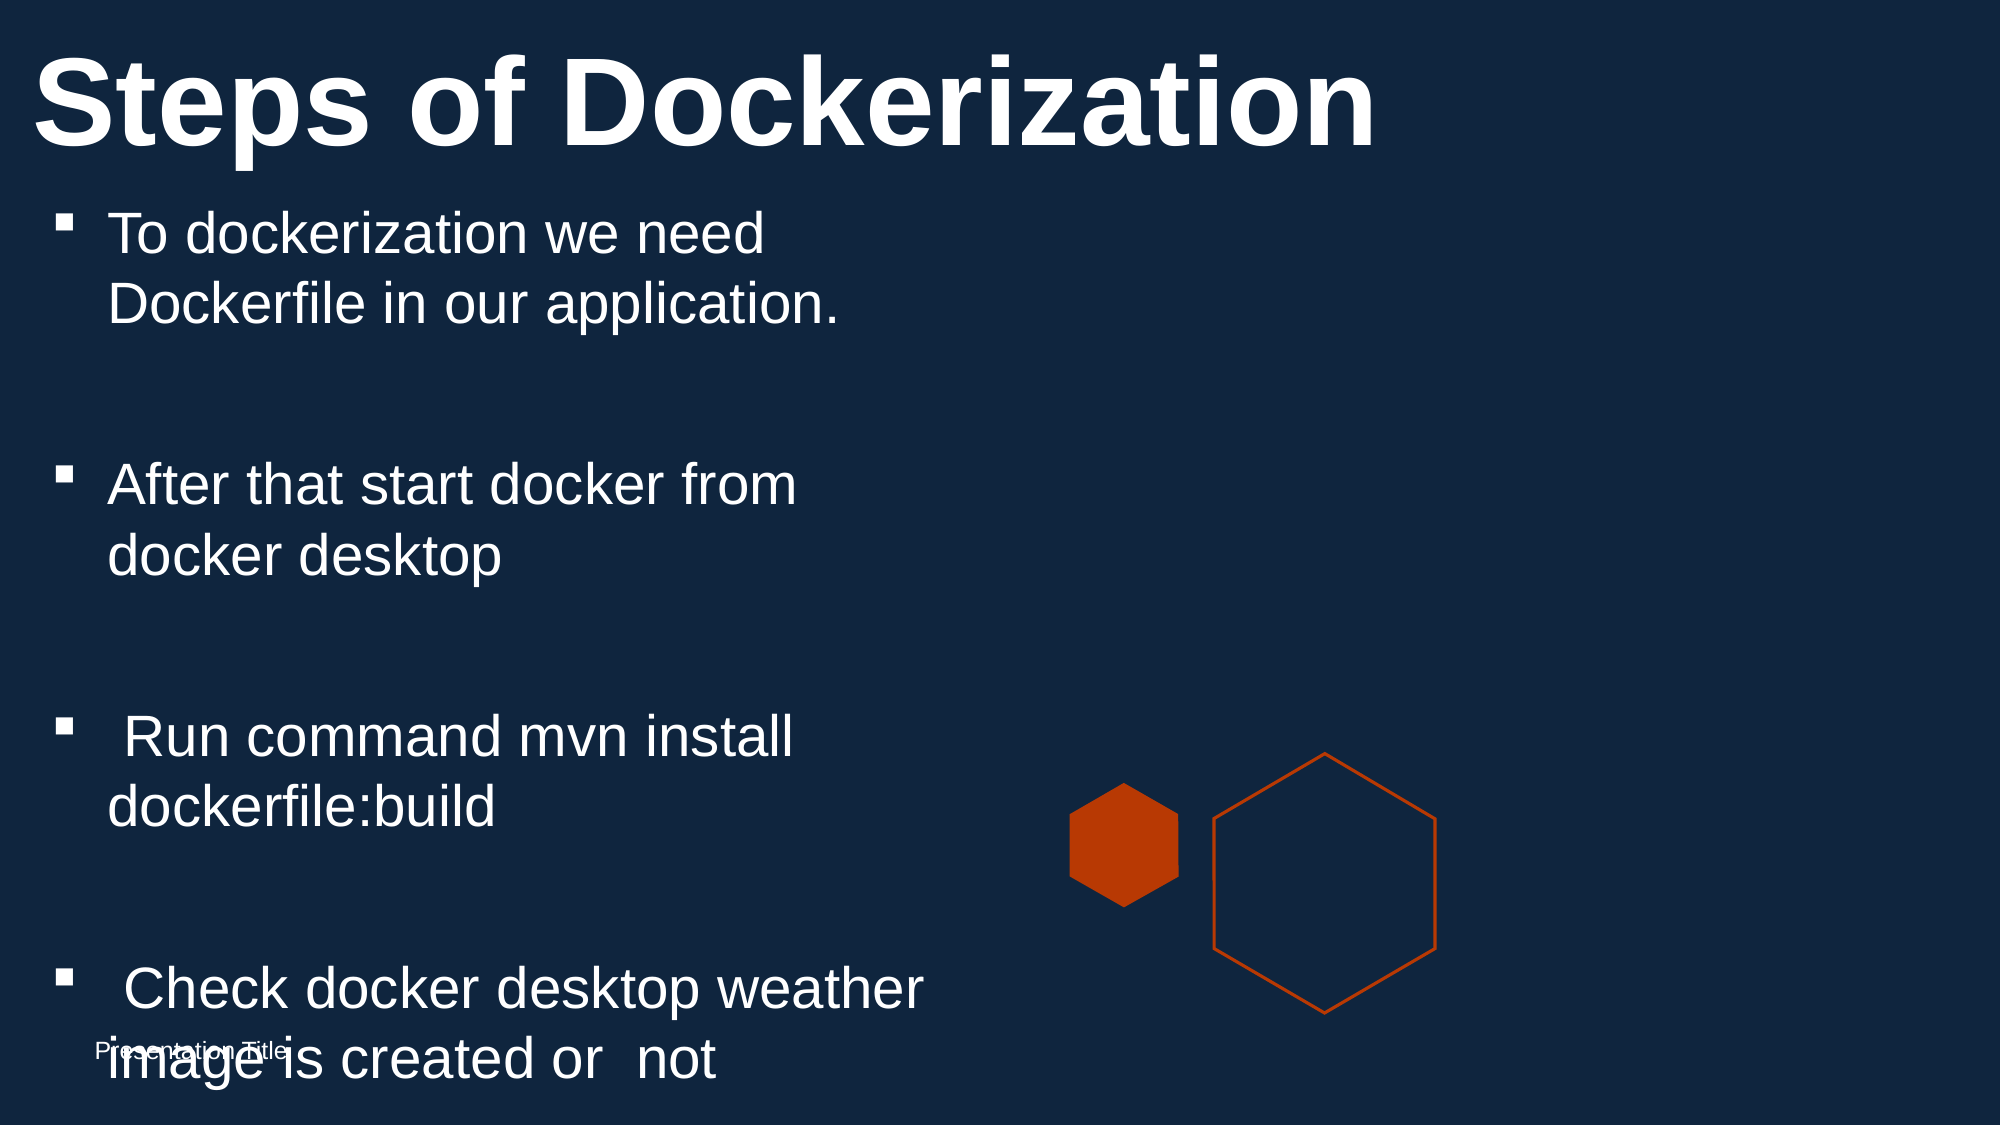

# Steps of Dockerization
To dockerization we need Dockerfile in our application.

After that start docker from docker desktop

 Run command mvn install dockerfile:build

 Check docker desktop weather image is created or  not

Push to docker hub from docker desktop
Presentation Title